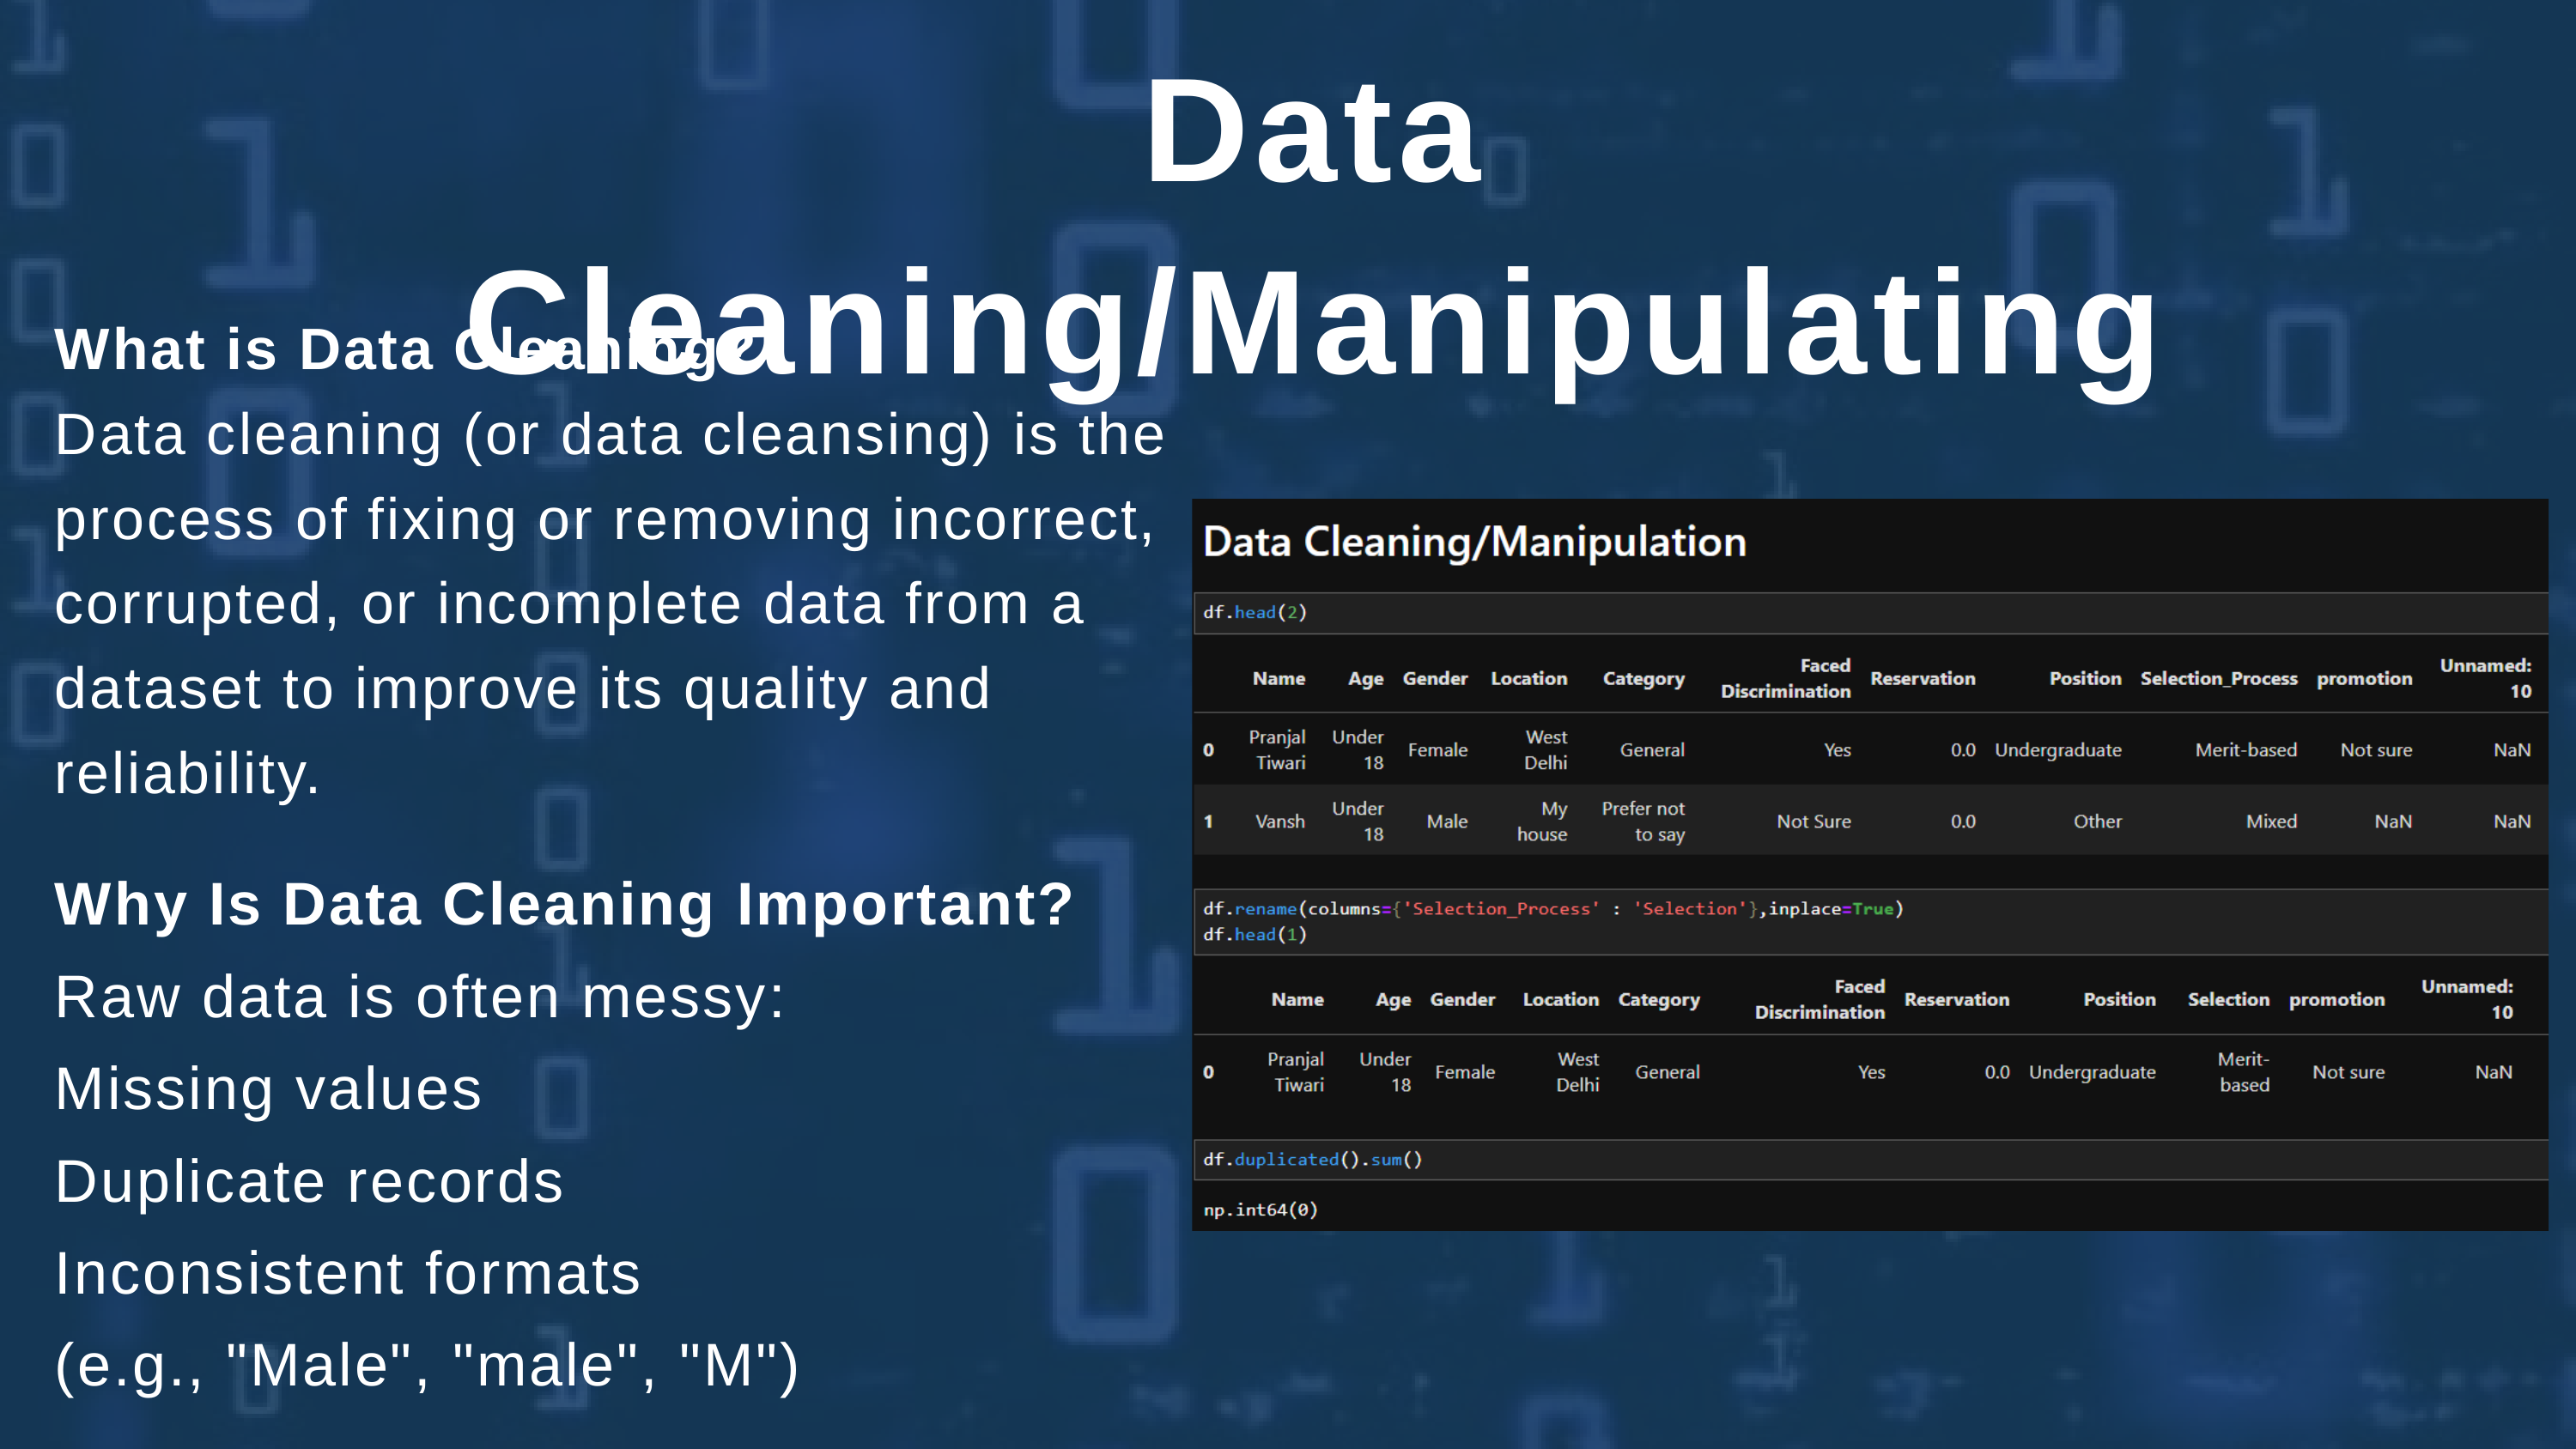

Data Cleaning/Manipulating
What is Data Cleaning?
Data cleaning (or data cleansing) is the process of fixing or removing incorrect, corrupted, or incomplete data from a dataset to improve its quality and reliability.

Why Is Data Cleaning Important?
Raw data is often messy:
Missing values
Duplicate records
Inconsistent formats
(e.g., "Male", "male", "M")